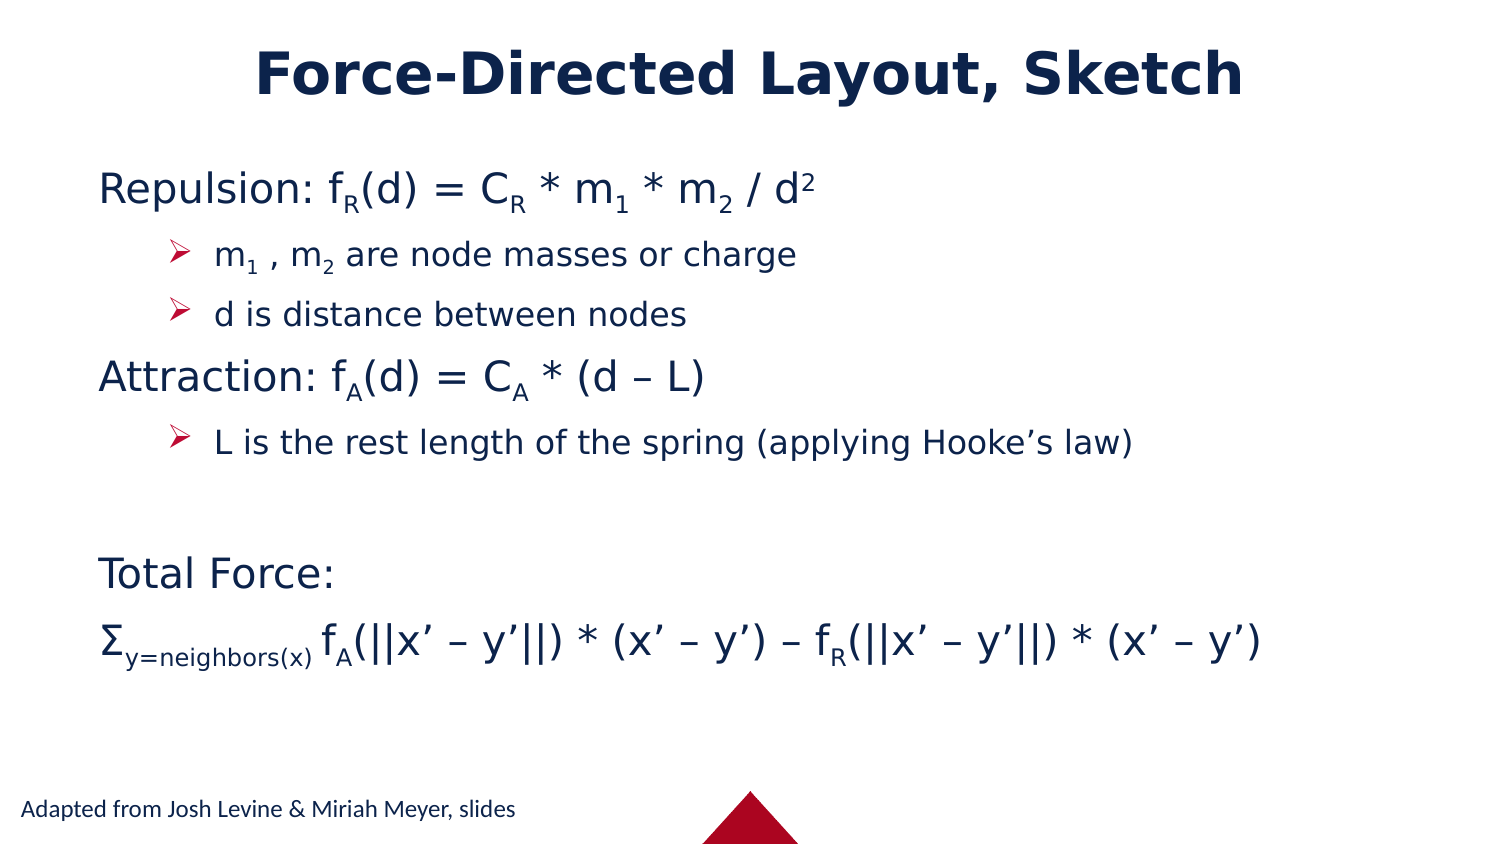

# Force-Directed Layout, Sketch
Repulsion: fR(d) = CR * m1 * m2 / d2
m1 , m2 are node masses or charge
d is distance between nodes
Attraction: fA(d) = CA * (d – L)
L is the rest length of the spring (applying Hooke’s law)

Total Force:
Σy=neighbors(x) fA(||x’ – y’||) * (x’ – y’) – fR(||x’ – y’||) * (x’ – y’)

Adapted from Josh Levine & Miriah Meyer, slides